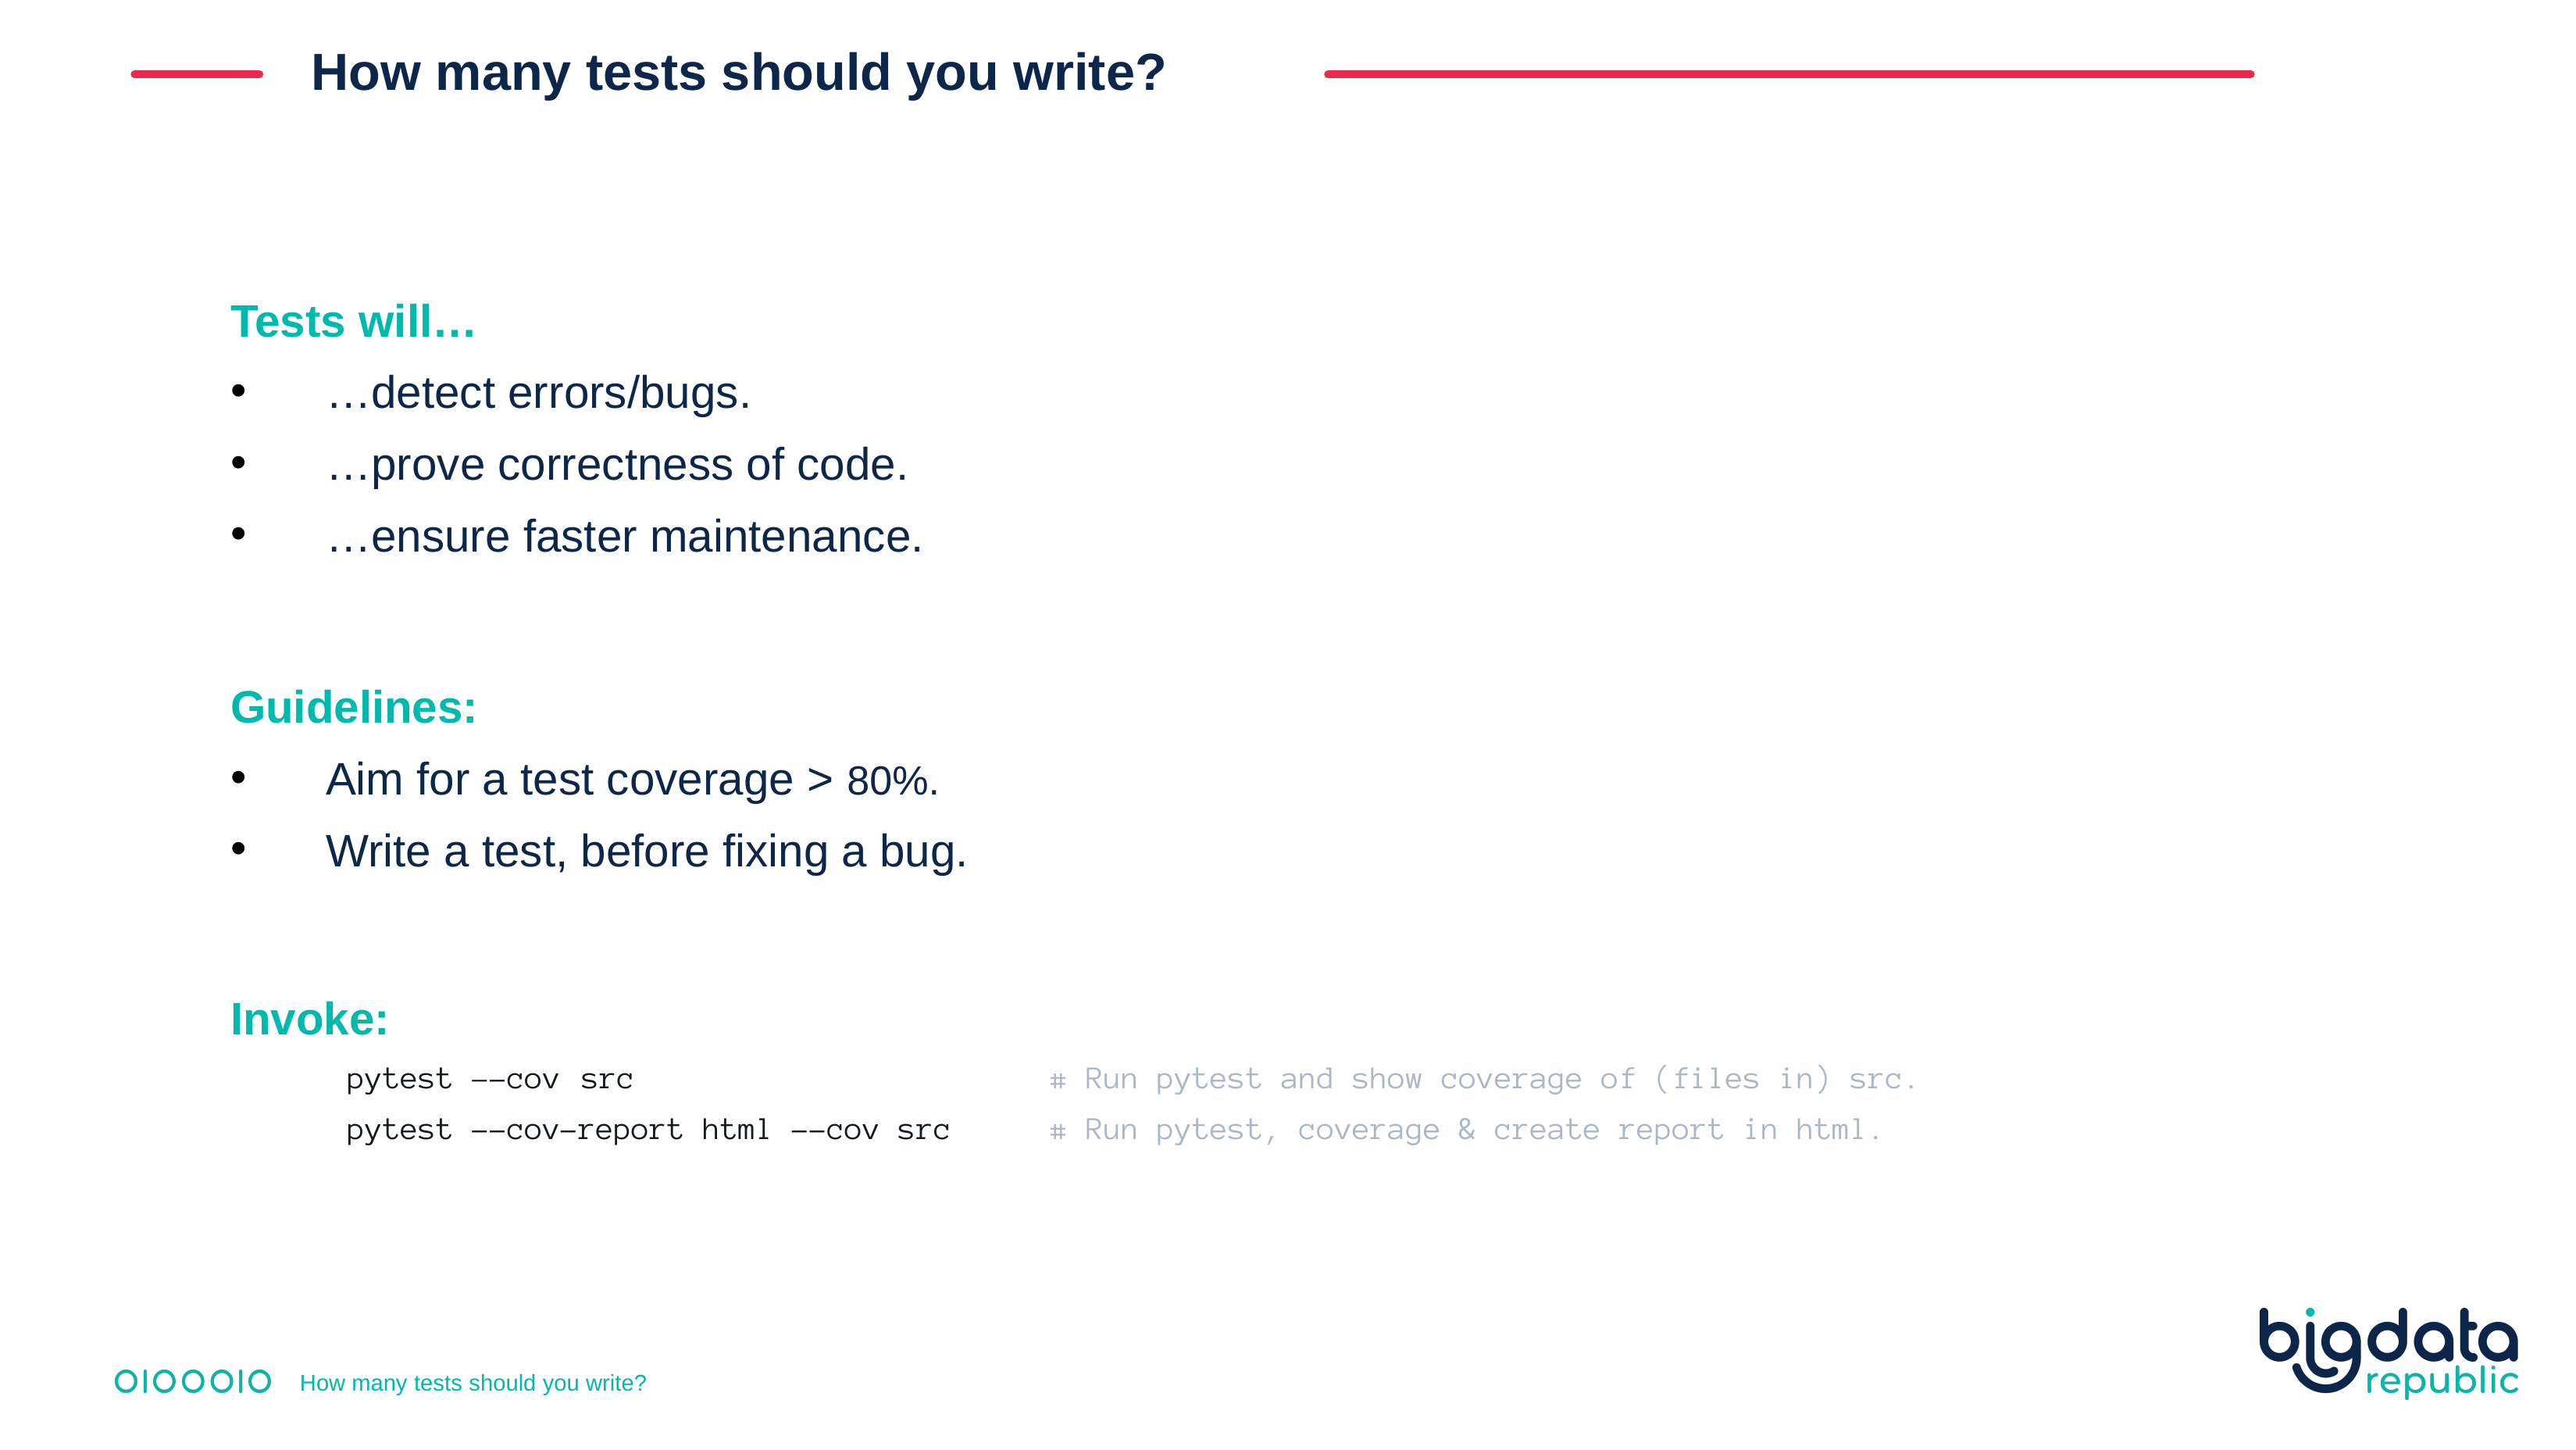

How many tests should you write?
Tests will…
…detect errors/bugs.
…prove correctness of code.
…ensure faster maintenance.
Guidelines:
Aim for a test coverage > 80%.
Write a test, before fixing a bug.
Invoke:
	pytest –-cov 	src				# Run pytest and show coverage of (files in) src.
	pytest --cov-report html --cov src	# Run pytest, coverage & create report in html.

How many tests should you write?